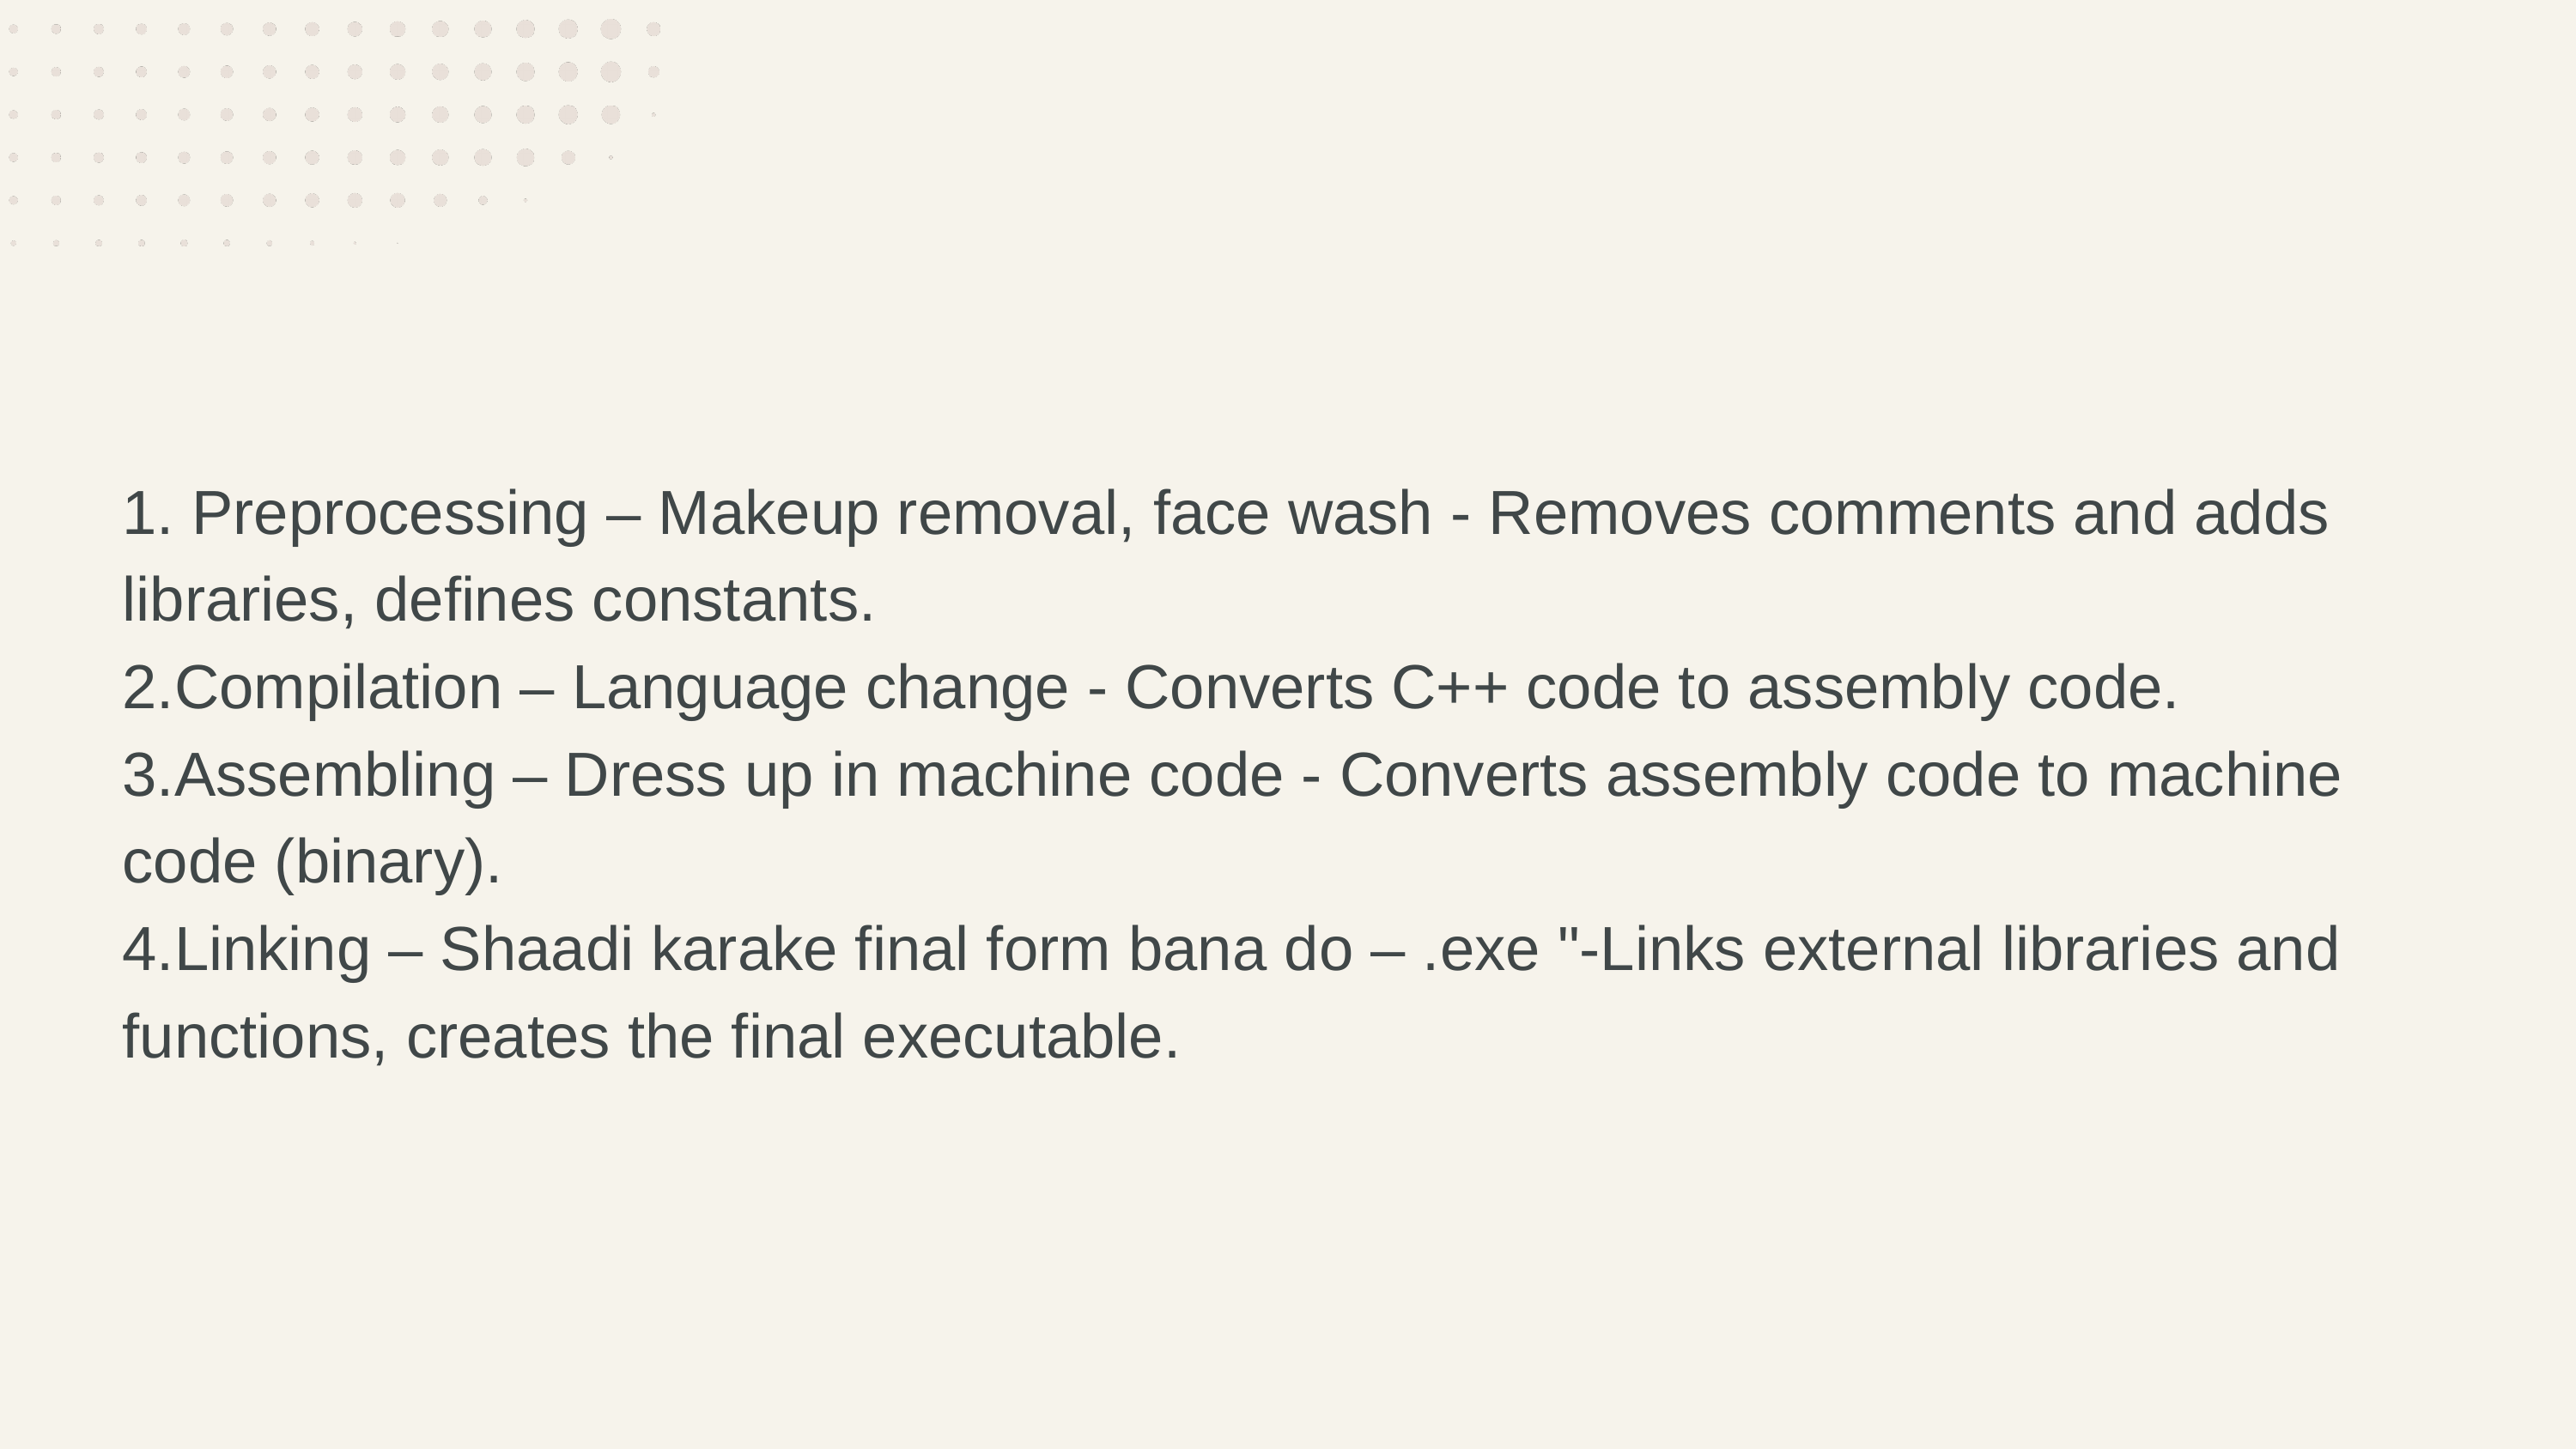

1. Preprocessing – Makeup removal, face wash - Removes comments and adds libraries, defines constants.
2.Compilation – Language change - Converts C++ code to assembly code.
3.Assembling – Dress up in machine code - Converts assembly code to machine code (binary).
4.Linking – Shaadi karake final form bana do – .exe "-Links external libraries and functions, creates the final executable.